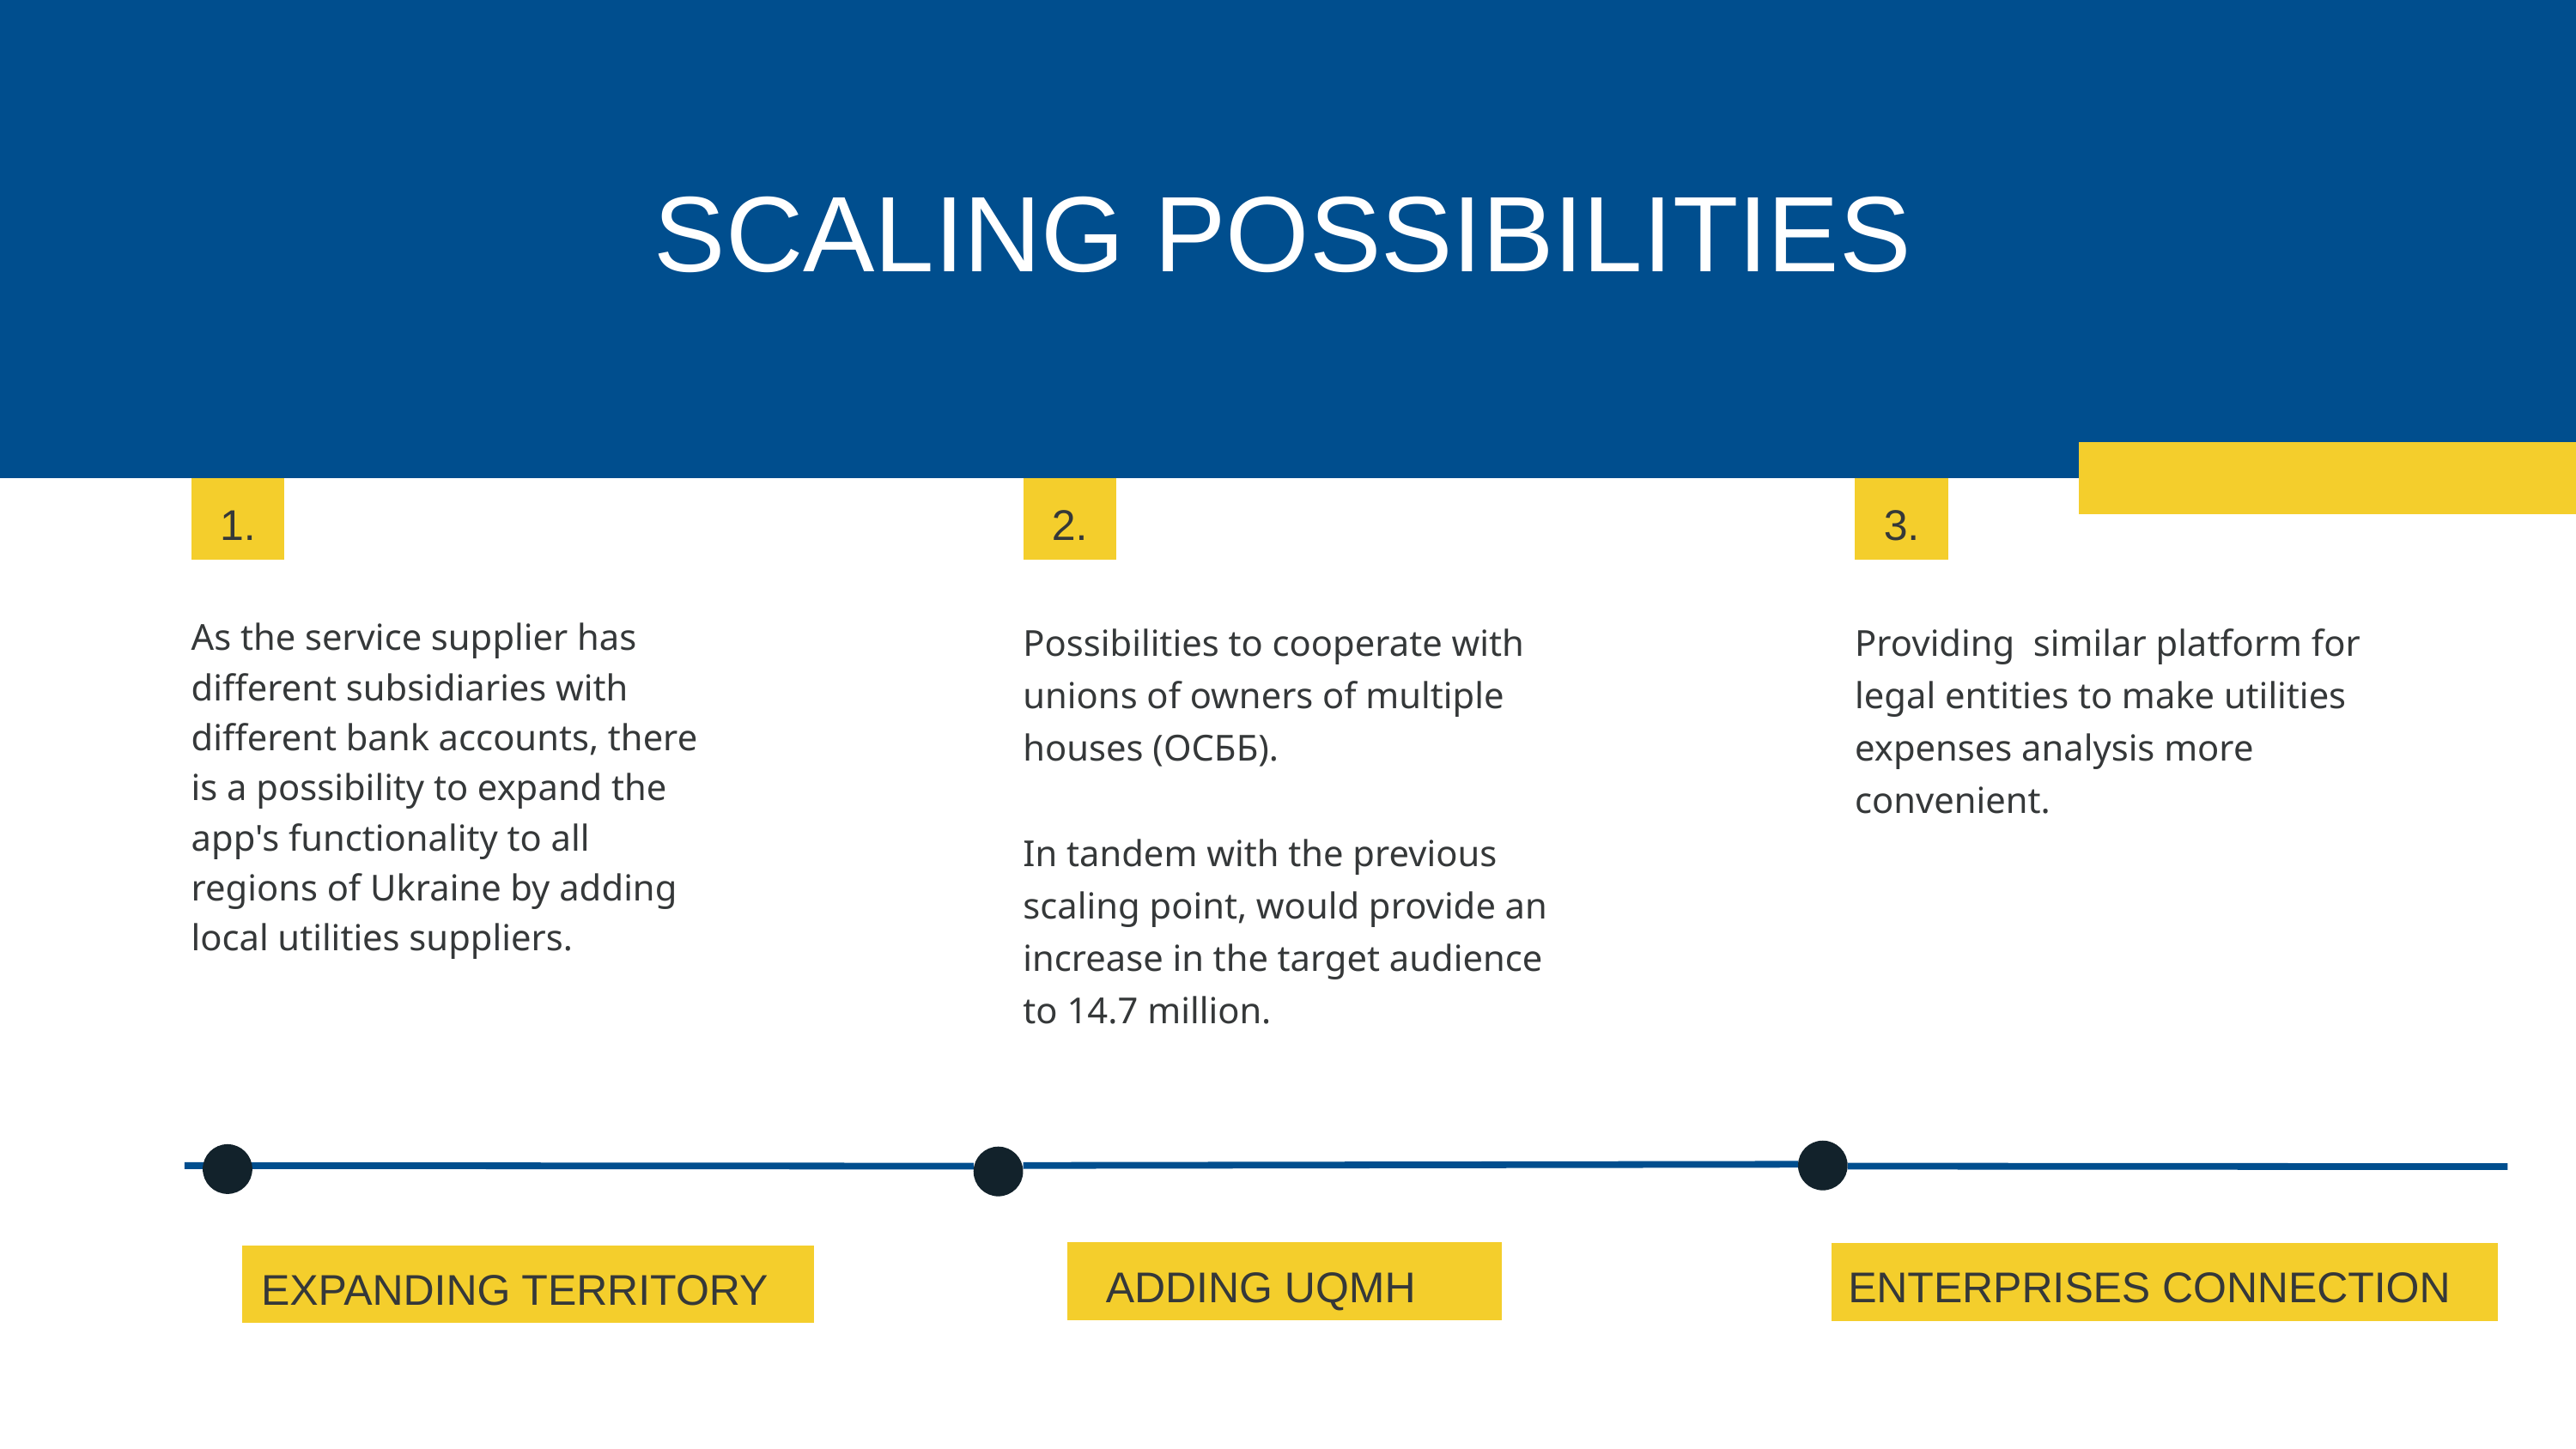

SCALING POSSIBILITIES

1.

2.

3.
As the service supplier has different subsidiaries with different bank accounts, there is a possibility to expand the app's functionality to all regions of Ukraine by adding local utilities suppliers.
Possibilities to cooperate with unions of owners of multiple houses (ОСББ).
In tandem with the previous scaling point, would provide an increase in the target audience to 14.7 million.
Providing  similar platform for legal entities to make utilities expenses analysis more convenient.

ADDING UQMH

ENTERPRISES CONNECTION
EXPANDING TERRITORY